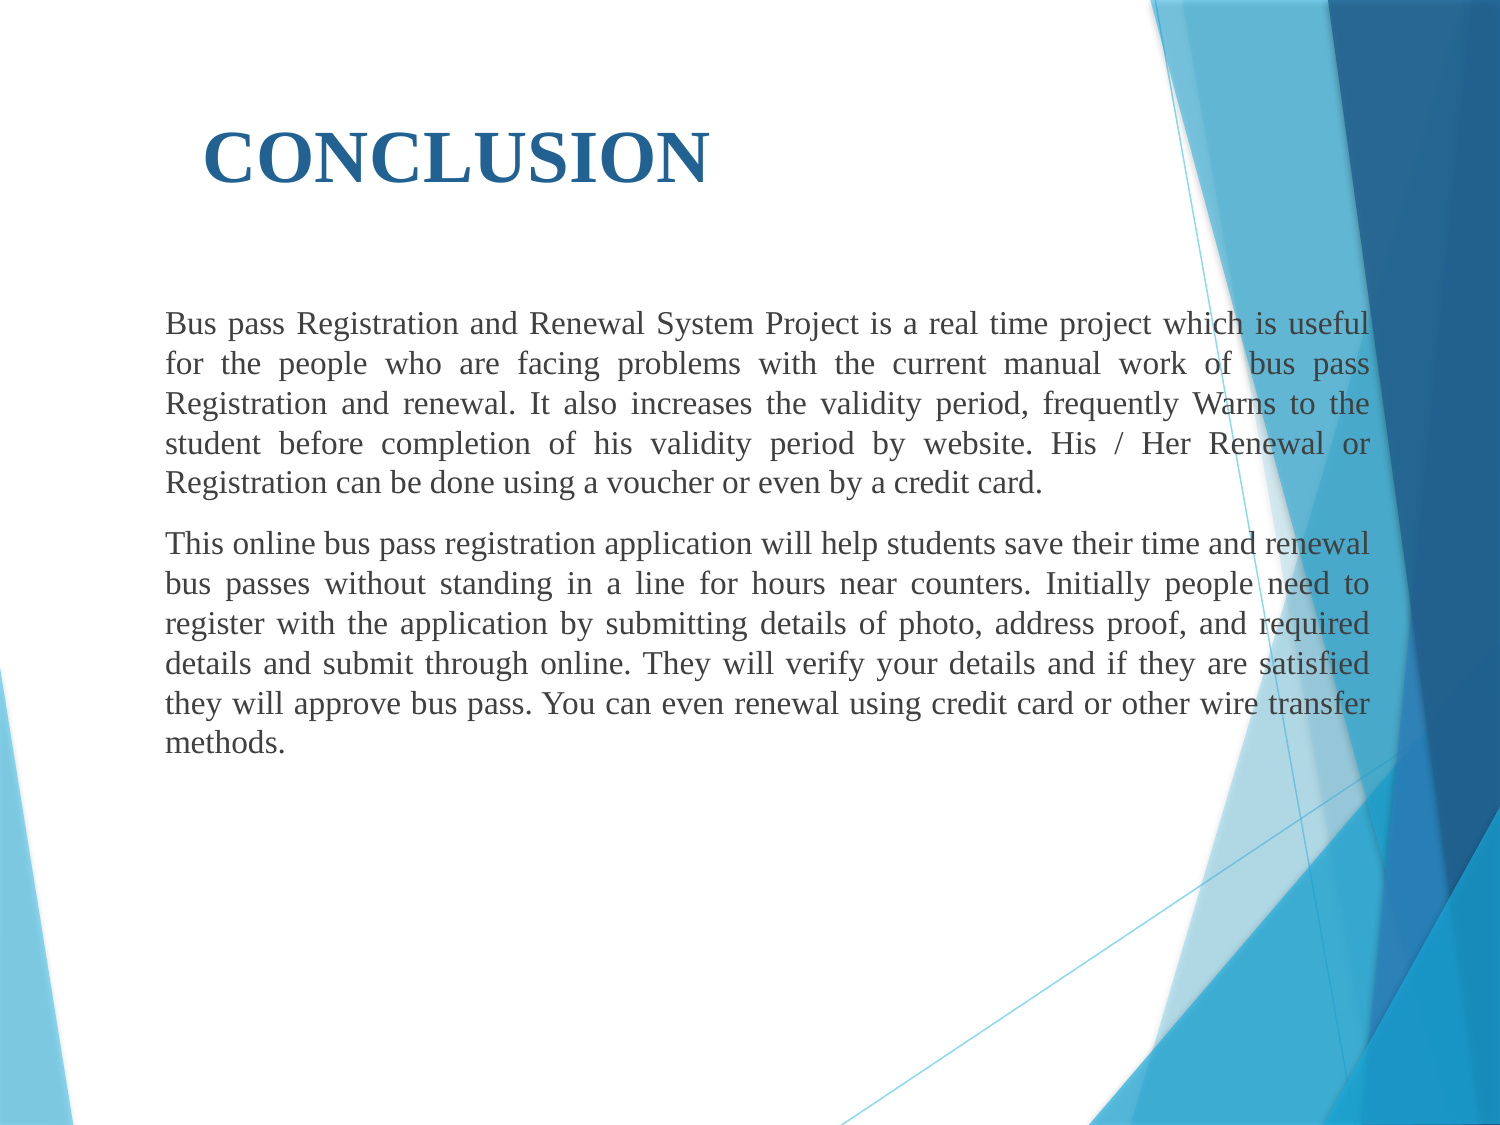

# CONCLUSION
Bus pass Registration and Renewal System Project is a real time project which is useful for the people who are facing problems with the current manual work of bus pass Registration and renewal. It also increases the validity period, frequently Warns to the student before completion of his validity period by website. His / Her Renewal or Registration can be done using a voucher or even by a credit card.
This online bus pass registration application will help students save their time and renewal bus passes without standing in a line for hours near counters. Initially people need to register with the application by submitting details of photo, address proof, and required details and submit through online. They will verify your details and if they are satisfied they will approve bus pass. You can even renewal using credit card or other wire transfer methods.